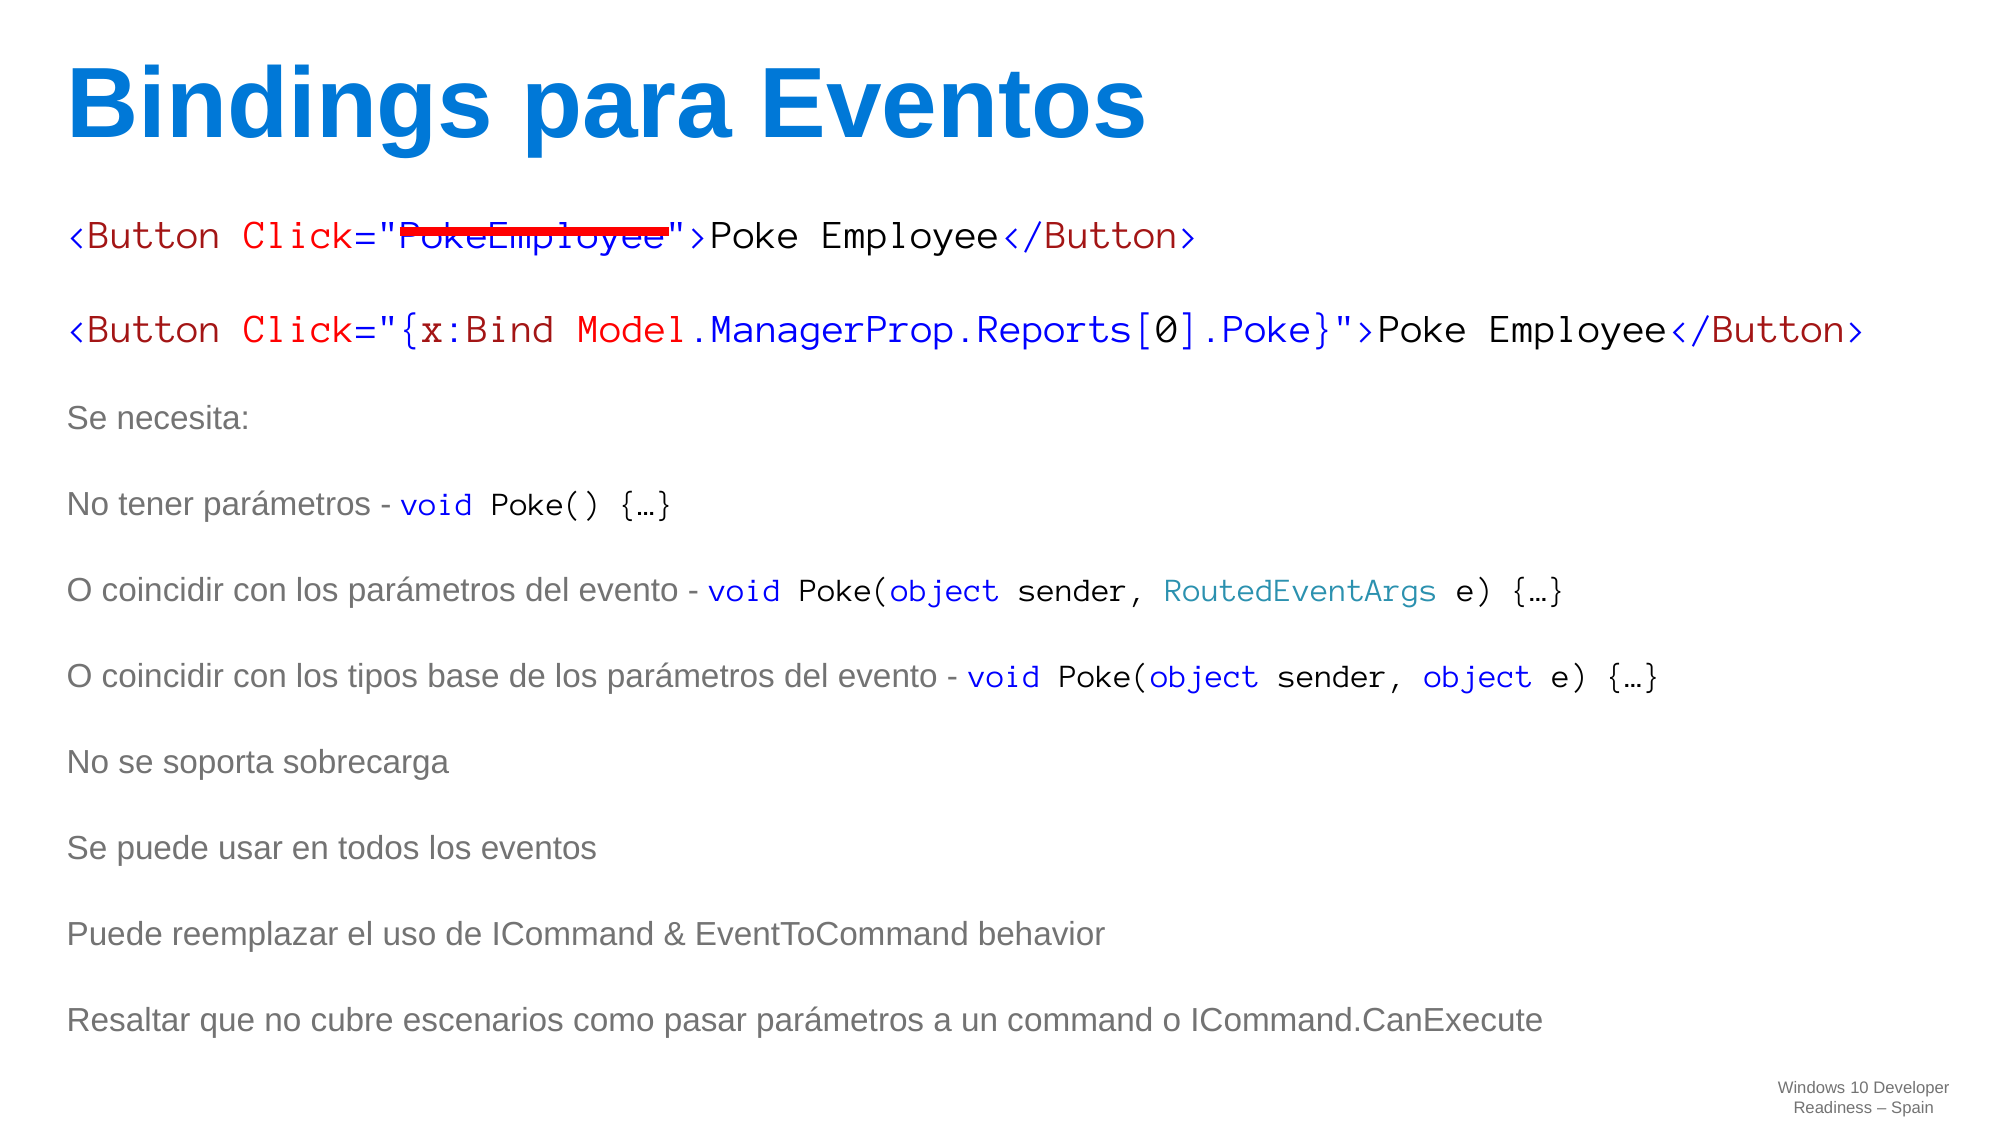

# Bindings para Eventos
<Button Click="PokeEmployee">Poke Employee</Button>
<Button Click="{x:Bind Model.ManagerProp.Reports[0].Poke}">Poke Employee</Button>
Se necesita:
No tener parámetros - void Poke() {…}
O coincidir con los parámetros del evento - void Poke(object sender, RoutedEventArgs e) {…}
O coincidir con los tipos base de los parámetros del evento - void Poke(object sender, object e) {…}
No se soporta sobrecarga
Se puede usar en todos los eventos
Puede reemplazar el uso de ICommand & EventToCommand behavior
Resaltar que no cubre escenarios como pasar parámetros a un command o ICommand.CanExecute